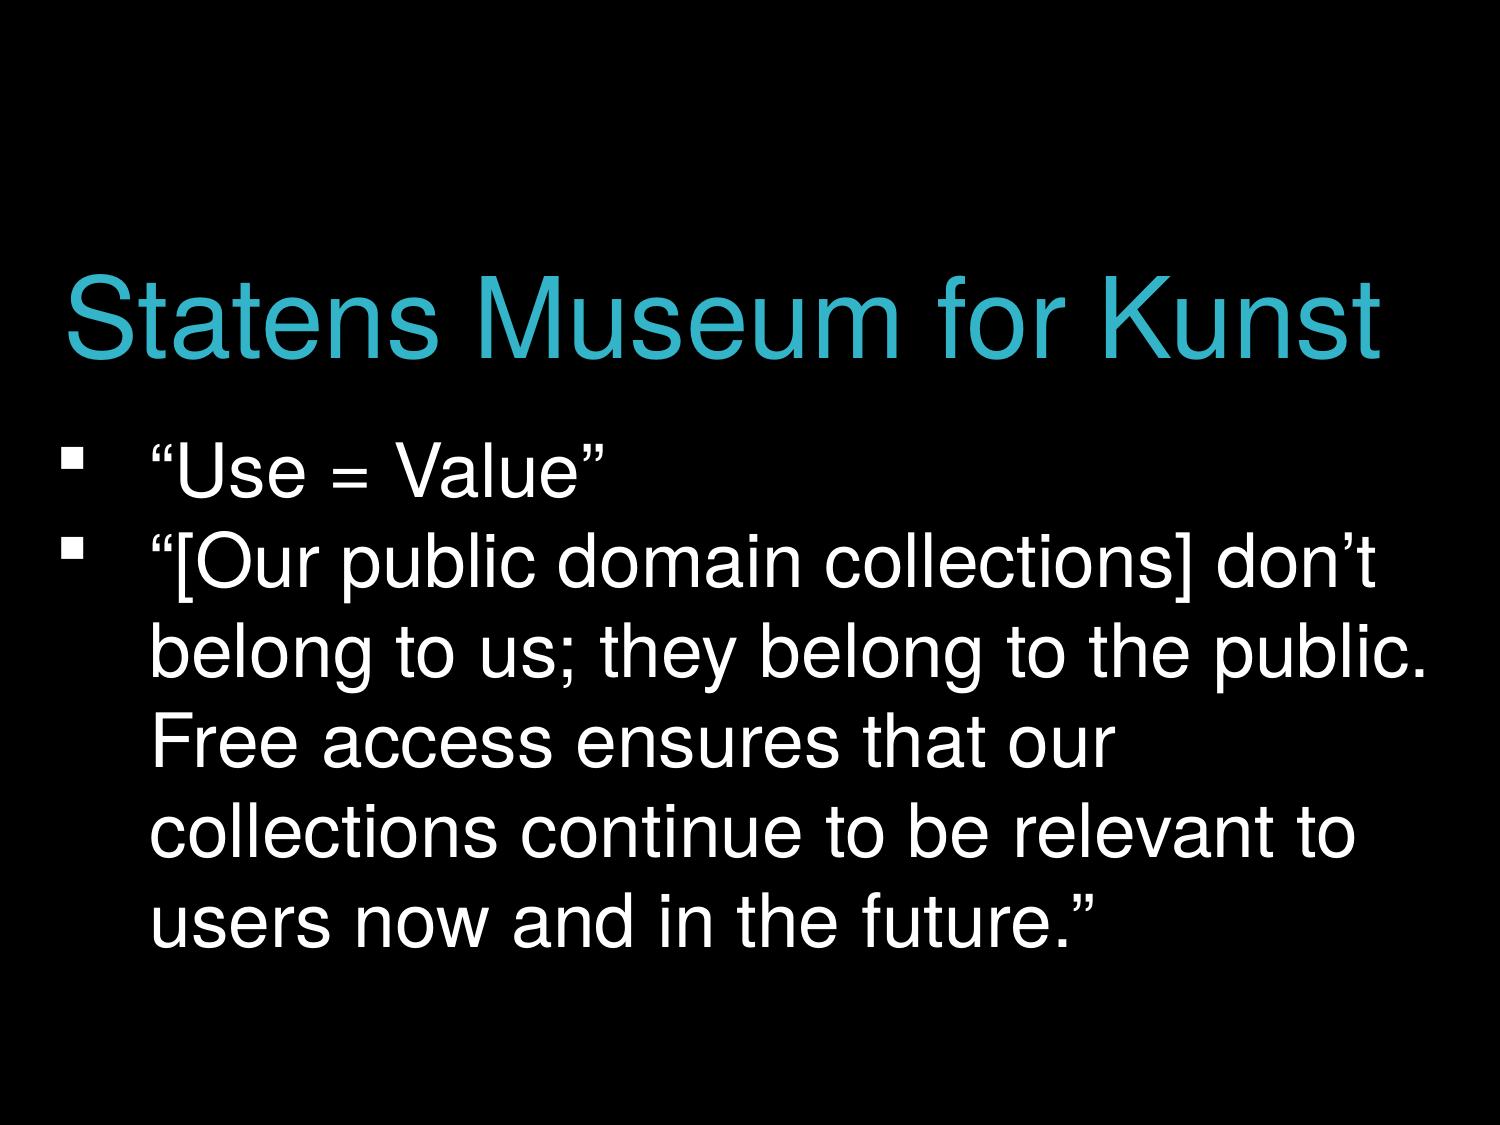

Statens Museum for Kunst
“Use = Value”
“[Our public domain collections] don’t belong to us; they belong to the public. Free access ensures that our collections continue to be relevant to users now and in the future.”